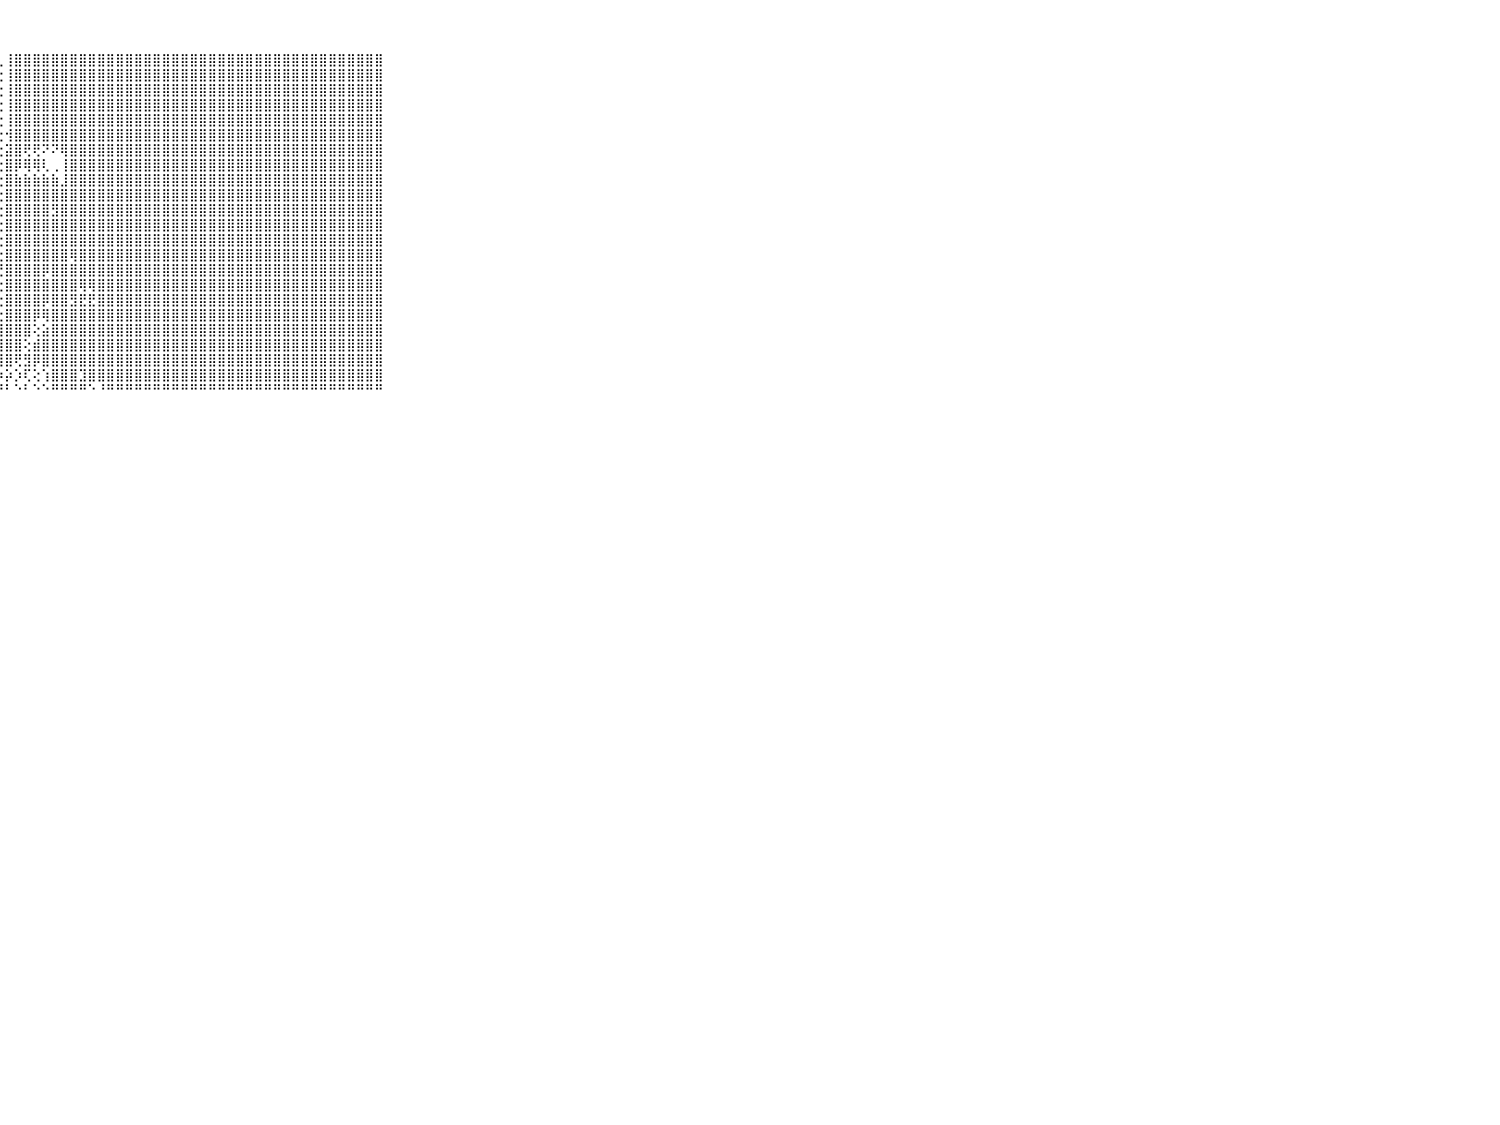

⠀⠀⠀⠀⠀⠀⠀⠀⠀⠀⠀⣿⣿⣿⣿⣿⣿⣿⣿⣿⣿⣿⣿⣿⣿⣿⣿⢇⢸⣿⣿⣿⣿⣿⣿⣿⣿⣿⣿⣿⣿⣿⣿⣿⣿⣿⣿⣿⣿⣿⣿⣿⣿⣿⣿⣿⣿⣿⣿⣿⣿⣿⣿⣿⣿⣿⣿⣿⣿⠀⠀⠀⠀⠀⠀⠀⠀⠀⠀⠀⠀
⠀⠀⠀⠀⠀⠀⠀⠀⠀⠀⠀⣿⣿⣿⣿⣿⣿⣿⣿⣿⣿⣿⣿⣿⣿⣿⣿⢕⢸⣿⣿⣿⣿⣿⣿⣿⣿⣿⣿⣿⣿⣿⣿⣿⣿⣿⣿⣿⣿⣿⣿⣿⣿⣿⣿⣿⣿⣿⣿⣿⣿⣿⣿⣿⣿⣿⣿⣿⣿⠀⠀⠀⠀⠀⠀⠀⠀⠀⠀⠀⠀
⠀⠀⠀⠀⠀⠀⠀⠀⠀⠀⠀⣿⣿⣿⣿⣿⣿⣿⣿⣿⣿⣿⣿⣿⣿⣿⣿⢕⢸⣿⣿⣿⣿⣿⣿⣿⣿⣿⣿⣿⣿⣿⣿⣿⣿⣿⣿⣿⣿⣿⣿⣿⣿⣿⣿⣿⣿⣿⣿⣿⣿⣿⣿⣿⣿⣿⣿⣿⣿⠀⠀⠀⠀⠀⠀⠀⠀⠀⠀⠀⠀
⠀⠀⠀⠀⠀⠀⠀⠀⠀⠀⠀⣿⣿⣿⣿⣿⣿⣿⣿⣿⣿⣿⣿⣿⣿⣿⣿⢕⢸⣿⣿⣿⣿⣿⣿⣿⣿⣿⣿⣿⣿⣿⣿⣿⣿⣿⣿⣿⣿⣿⣿⣿⣿⣿⣿⣿⣿⣿⣿⣿⣿⣿⣿⣿⣿⣿⣿⣿⣿⠀⠀⠀⠀⠀⠀⠀⠀⠀⠀⠀⠀
⠀⠀⠀⠀⠀⠀⠀⠀⠀⠀⠀⣿⣿⣿⣿⣿⣿⣿⣿⣿⣿⣿⣿⣿⣿⣿⣿⢕⢸⣿⣿⣿⣿⣿⣿⣿⣿⣿⣿⣿⣿⣿⣿⣿⣿⣿⣿⣿⣿⣿⣿⣿⣿⣿⣿⣿⣿⣿⣿⣿⣿⣿⣿⣿⣿⣿⣿⣿⣿⠀⠀⠀⠀⠀⠀⠀⠀⠀⠀⠀⠀
⠀⠀⠀⠀⠀⠀⠀⠀⠀⠀⠀⣻⣿⣿⣿⣿⣿⣿⣿⣿⣿⣿⣿⣿⣿⣿⣿⢕⢺⣿⣿⣿⣿⣿⣿⣿⣿⣿⣿⣿⣿⣿⣿⣿⣿⣿⣿⣿⣿⣿⣿⣿⣿⣿⣿⣿⣿⣿⣿⣿⣿⣿⣿⣿⣿⣿⣿⣿⣿⠀⠀⠀⠀⠀⠀⠀⠀⠀⠀⠀⠀
⠀⠀⠀⠀⠀⠀⠀⠀⠀⠀⠀⣿⣿⣿⣿⣿⣿⣿⣿⣿⣿⣿⣿⣿⣿⣿⣿⢕⣽⣿⢟⢟⠝⠝⢿⣿⣿⣿⣿⣿⣿⣿⣿⣿⣿⣿⣿⣿⣿⣿⣿⣿⣿⣿⣿⣿⣿⣿⣿⣿⣿⣿⣿⣿⣿⣿⣿⣿⣿⠀⠀⠀⠀⠀⠀⠀⠀⠀⠀⠀⠀
⠀⠀⠀⠀⠀⠀⠀⠀⠀⠀⠀⣿⣿⣿⣿⣿⣿⣿⣿⣿⣿⣿⣿⣿⣿⣿⣿⢕⣿⡿⢿⢿⢇⢀⢸⣿⣿⣿⣿⣿⣿⣿⣿⣿⣿⣿⣿⣿⣿⣿⣿⣿⣿⣿⣿⣿⣿⣿⣿⣿⣿⣿⣿⣿⣿⣿⣿⣿⣿⠀⠀⠀⠀⠀⠀⠀⠀⠀⠀⠀⠀
⠀⠀⠀⠀⠀⠀⠀⠀⠀⠀⠀⣿⣿⣿⣿⣿⣿⣿⣿⣿⣿⣿⣿⣿⣿⣿⣿⢕⣿⣷⣷⣷⣷⣷⣸⣿⣿⣿⣿⣿⣿⣿⣿⣿⣿⣿⣿⣿⣿⣿⣿⣿⣿⣿⣿⣿⣿⣿⣿⣿⣿⣿⣿⣿⣿⣿⣿⣿⣿⠀⠀⠀⠀⠀⠀⠀⠀⠀⠀⠀⠀
⠀⠀⠀⠀⠀⠀⠀⠀⠀⠀⠀⣿⣿⣿⣿⣿⣿⣿⣿⣿⣿⣿⣿⣿⣿⣿⣿⢕⣿⣿⣿⣿⣿⣿⣿⣿⣿⣿⣿⣿⣿⣿⣿⣿⣿⣿⣿⣿⣿⣿⣿⣿⣿⣿⣿⣿⣿⣿⣿⣿⣿⣿⣿⣿⣿⣿⣿⣿⣿⠀⠀⠀⠀⠀⠀⠀⠀⠀⠀⠀⠀
⠀⠀⠀⠀⠀⠀⠀⠀⠀⠀⠀⣿⣿⣿⣿⣿⣿⣿⣿⣿⣿⣿⣿⣿⣿⣿⣿⢕⣿⣿⣿⣿⣿⣻⣿⣿⣿⣿⣿⣿⣿⣿⣿⣿⣿⣿⣿⣿⣿⣿⣿⣿⣿⣿⣿⣿⣿⣿⣿⣿⣿⣿⣿⣿⣿⣿⣿⣿⣿⠀⠀⠀⠀⠀⠀⠀⠀⠀⠀⠀⠀
⠀⠀⠀⠀⠀⠀⠀⠀⠀⠀⠀⣿⣿⣿⣿⣿⣿⣿⣿⣿⣿⣿⣿⣿⣿⣿⡗⢕⣿⣿⣿⣿⣿⣿⣿⣿⣿⣿⣿⣿⣿⣿⣿⣿⣿⣿⣿⣿⣿⣿⣿⣿⣿⣿⣿⣿⣿⣿⣿⣿⣿⣿⣿⣿⣿⣿⣿⣿⣿⠀⠀⠀⠀⠀⠀⠀⠀⠀⠀⠀⠀
⠀⠀⠀⠀⠀⠀⠀⠀⠀⠀⠀⣿⣿⣿⣿⣿⣿⣿⣿⣿⣿⣿⣿⣿⣿⣿⡇⢕⣿⣿⣿⣿⣿⣿⣿⣿⣿⣿⣿⣿⣿⣿⣿⣿⣿⣿⣿⣿⣿⣿⣿⣿⣿⣿⣿⣿⣿⣿⣿⣿⣿⣿⣿⣿⣿⣿⣿⣿⣿⠀⠀⠀⠀⠀⠀⠀⠀⠀⠀⠀⠀
⠀⠀⠀⠀⠀⠀⠀⠀⠀⠀⠀⣿⣿⣿⣿⣿⣿⣿⣿⣿⣿⣿⣿⣿⣿⣿⣷⣕⣿⣿⣿⣿⣿⣿⣿⢿⣿⣿⣿⣿⣿⣿⣿⣿⣿⣿⣿⣿⣿⣿⣿⣿⣿⣿⣿⣿⣿⣿⣿⣿⣿⣿⣿⣿⣿⣿⣿⣿⣿⠀⠀⠀⠀⠀⠀⠀⠀⠀⠀⠀⠀
⠀⠀⠀⠀⠀⠀⠀⠀⠀⠀⠀⢿⣿⣿⣿⣿⣿⣿⣿⣿⣿⣿⣿⣿⣿⣿⡟⢟⣿⣿⣿⣿⡿⣿⣿⣿⣿⣿⣿⣿⣿⣿⣿⣿⣿⣿⣿⣿⣿⣿⣿⣿⣿⣿⣿⣿⣿⣿⣿⣿⣿⣿⣿⣿⣿⣿⣿⣿⣿⠀⠀⠀⠀⠀⠀⠀⠀⠀⠀⠀⠀
⠀⠀⠀⠀⠀⠀⠀⠀⠀⠀⠀⣸⣿⣿⣿⣿⣿⣿⣿⣿⣿⣿⣿⣿⣿⣿⡇⢕⣿⣿⣿⣿⣿⣿⣿⣿⢿⢿⣿⣿⣿⣿⣿⣿⣿⣿⣿⣿⣿⣿⣿⣿⣿⣿⣿⣿⣿⣿⣿⣿⣿⣿⣿⣿⣿⣿⣿⣿⣿⠀⠀⠀⠀⠀⠀⠀⠀⠀⠀⠀⠀
⠀⠀⠀⠀⠀⠀⠀⠀⠀⠀⠀⢸⣿⣿⣿⣿⣿⣿⣿⣿⣿⣿⣿⣿⣿⣿⡇⢕⣿⣿⣿⣿⡿⣿⣿⣻⣟⣟⣿⣿⣿⣿⣿⣿⣿⣿⣿⣿⣿⣿⣿⣿⣿⣿⣿⣿⣿⣿⣿⣿⣿⣿⣿⣿⣿⣿⣿⣿⣿⠀⠀⠀⠀⠀⠀⠀⠀⠀⠀⠀⠀
⠀⠀⠀⠀⠀⠀⠀⠀⠀⠀⠀⢕⢜⢝⢟⢻⣿⣿⣿⣿⣿⣿⣿⣿⣿⣿⡇⢕⣿⣿⣿⡿⢿⣿⣿⣿⣿⣿⣿⣿⣿⣿⣿⣿⣿⣿⣿⣿⣿⣿⣿⣿⣿⣿⣿⣿⣿⣿⣿⣿⣿⣿⣿⣿⣿⣿⣿⣿⣿⠀⠀⠀⠀⠀⠀⠀⠀⠀⠀⠀⠀
⠀⠀⠀⠀⠀⠀⠀⠀⠀⠀⠀⢕⢕⢕⣕⢜⢵⢎⢽⢿⡿⢿⣿⣿⣿⣿⣇⣼⣿⣿⣿⢕⣵⣿⣿⣿⣿⣿⣿⣿⣿⣿⣿⣿⣿⣿⣿⣿⣿⣿⣿⣿⣿⣿⣿⣿⣿⣿⣿⣿⣿⣿⣿⣿⣿⣿⣿⣿⣿⠀⠀⠀⠀⠀⠀⠀⠀⠀⠀⠀⠀
⠀⠀⠀⠀⠀⠀⠀⠀⠀⠀⠀⢕⢕⢕⢕⢜⢇⢕⢕⢕⢕⢕⢕⢹⢻⢟⣿⣿⣿⣿⢕⣾⣿⣿⣿⣿⣿⣿⣿⣿⣿⣿⣿⣿⣿⣿⣿⣿⣿⣿⣿⣿⣿⣿⣿⣿⣿⣿⣿⣿⣿⣿⣿⣿⣿⣿⣿⣿⣿⠀⠀⠀⠀⠀⠀⠀⠀⠀⠀⠀⠀
⠀⠀⠀⠀⠀⠀⠀⠀⠀⠀⠀⢕⢕⢕⢕⢕⢕⢕⢕⢕⢕⢕⢕⢕⢕⢕⣿⣿⣿⢟⣻⡿⣿⣿⣿⣿⣿⣿⣿⣿⣿⣿⣿⣿⣿⣿⣿⣿⣿⣿⣿⣿⣿⣿⣿⣿⣿⣿⣿⣿⣿⣿⣿⣿⣿⣿⣿⣿⣿⠀⠀⠀⠀⠀⠀⠀⠀⠀⠀⠀⠀
⠀⠀⠀⠀⠀⠀⠀⠀⠀⠀⠀⢕⢕⢕⢕⢕⢕⢕⢕⢕⢕⢜⢝⢕⢕⢕⢸⡷⡵⡱⢏⢕⢱⣿⣿⣿⣹⣿⣿⣿⣿⣿⣿⣿⣿⣿⣿⣿⣿⣿⣿⣿⣿⣿⣿⣿⣿⣿⣿⣿⣿⣿⣿⣿⣿⣿⣿⣿⣿⠀⠀⠀⠀⠀⠀⠀⠀⠀⠀⠀⠀
⠀⠀⠀⠀⠀⠀⠀⠀⠀⠀⠀⠑⠑⠑⠑⠑⠑⠑⠑⠑⠑⠑⠑⠑⠑⠑⠑⠛⠃⠑⠃⠑⠑⠛⠛⠛⠛⠑⠘⠛⠛⠛⠛⠛⠛⠛⠛⠛⠛⠛⠛⠛⠛⠛⠛⠛⠛⠛⠛⠛⠛⠛⠛⠛⠛⠛⠛⠛⠛⠀⠀⠀⠀⠀⠀⠀⠀⠀⠀⠀⠀